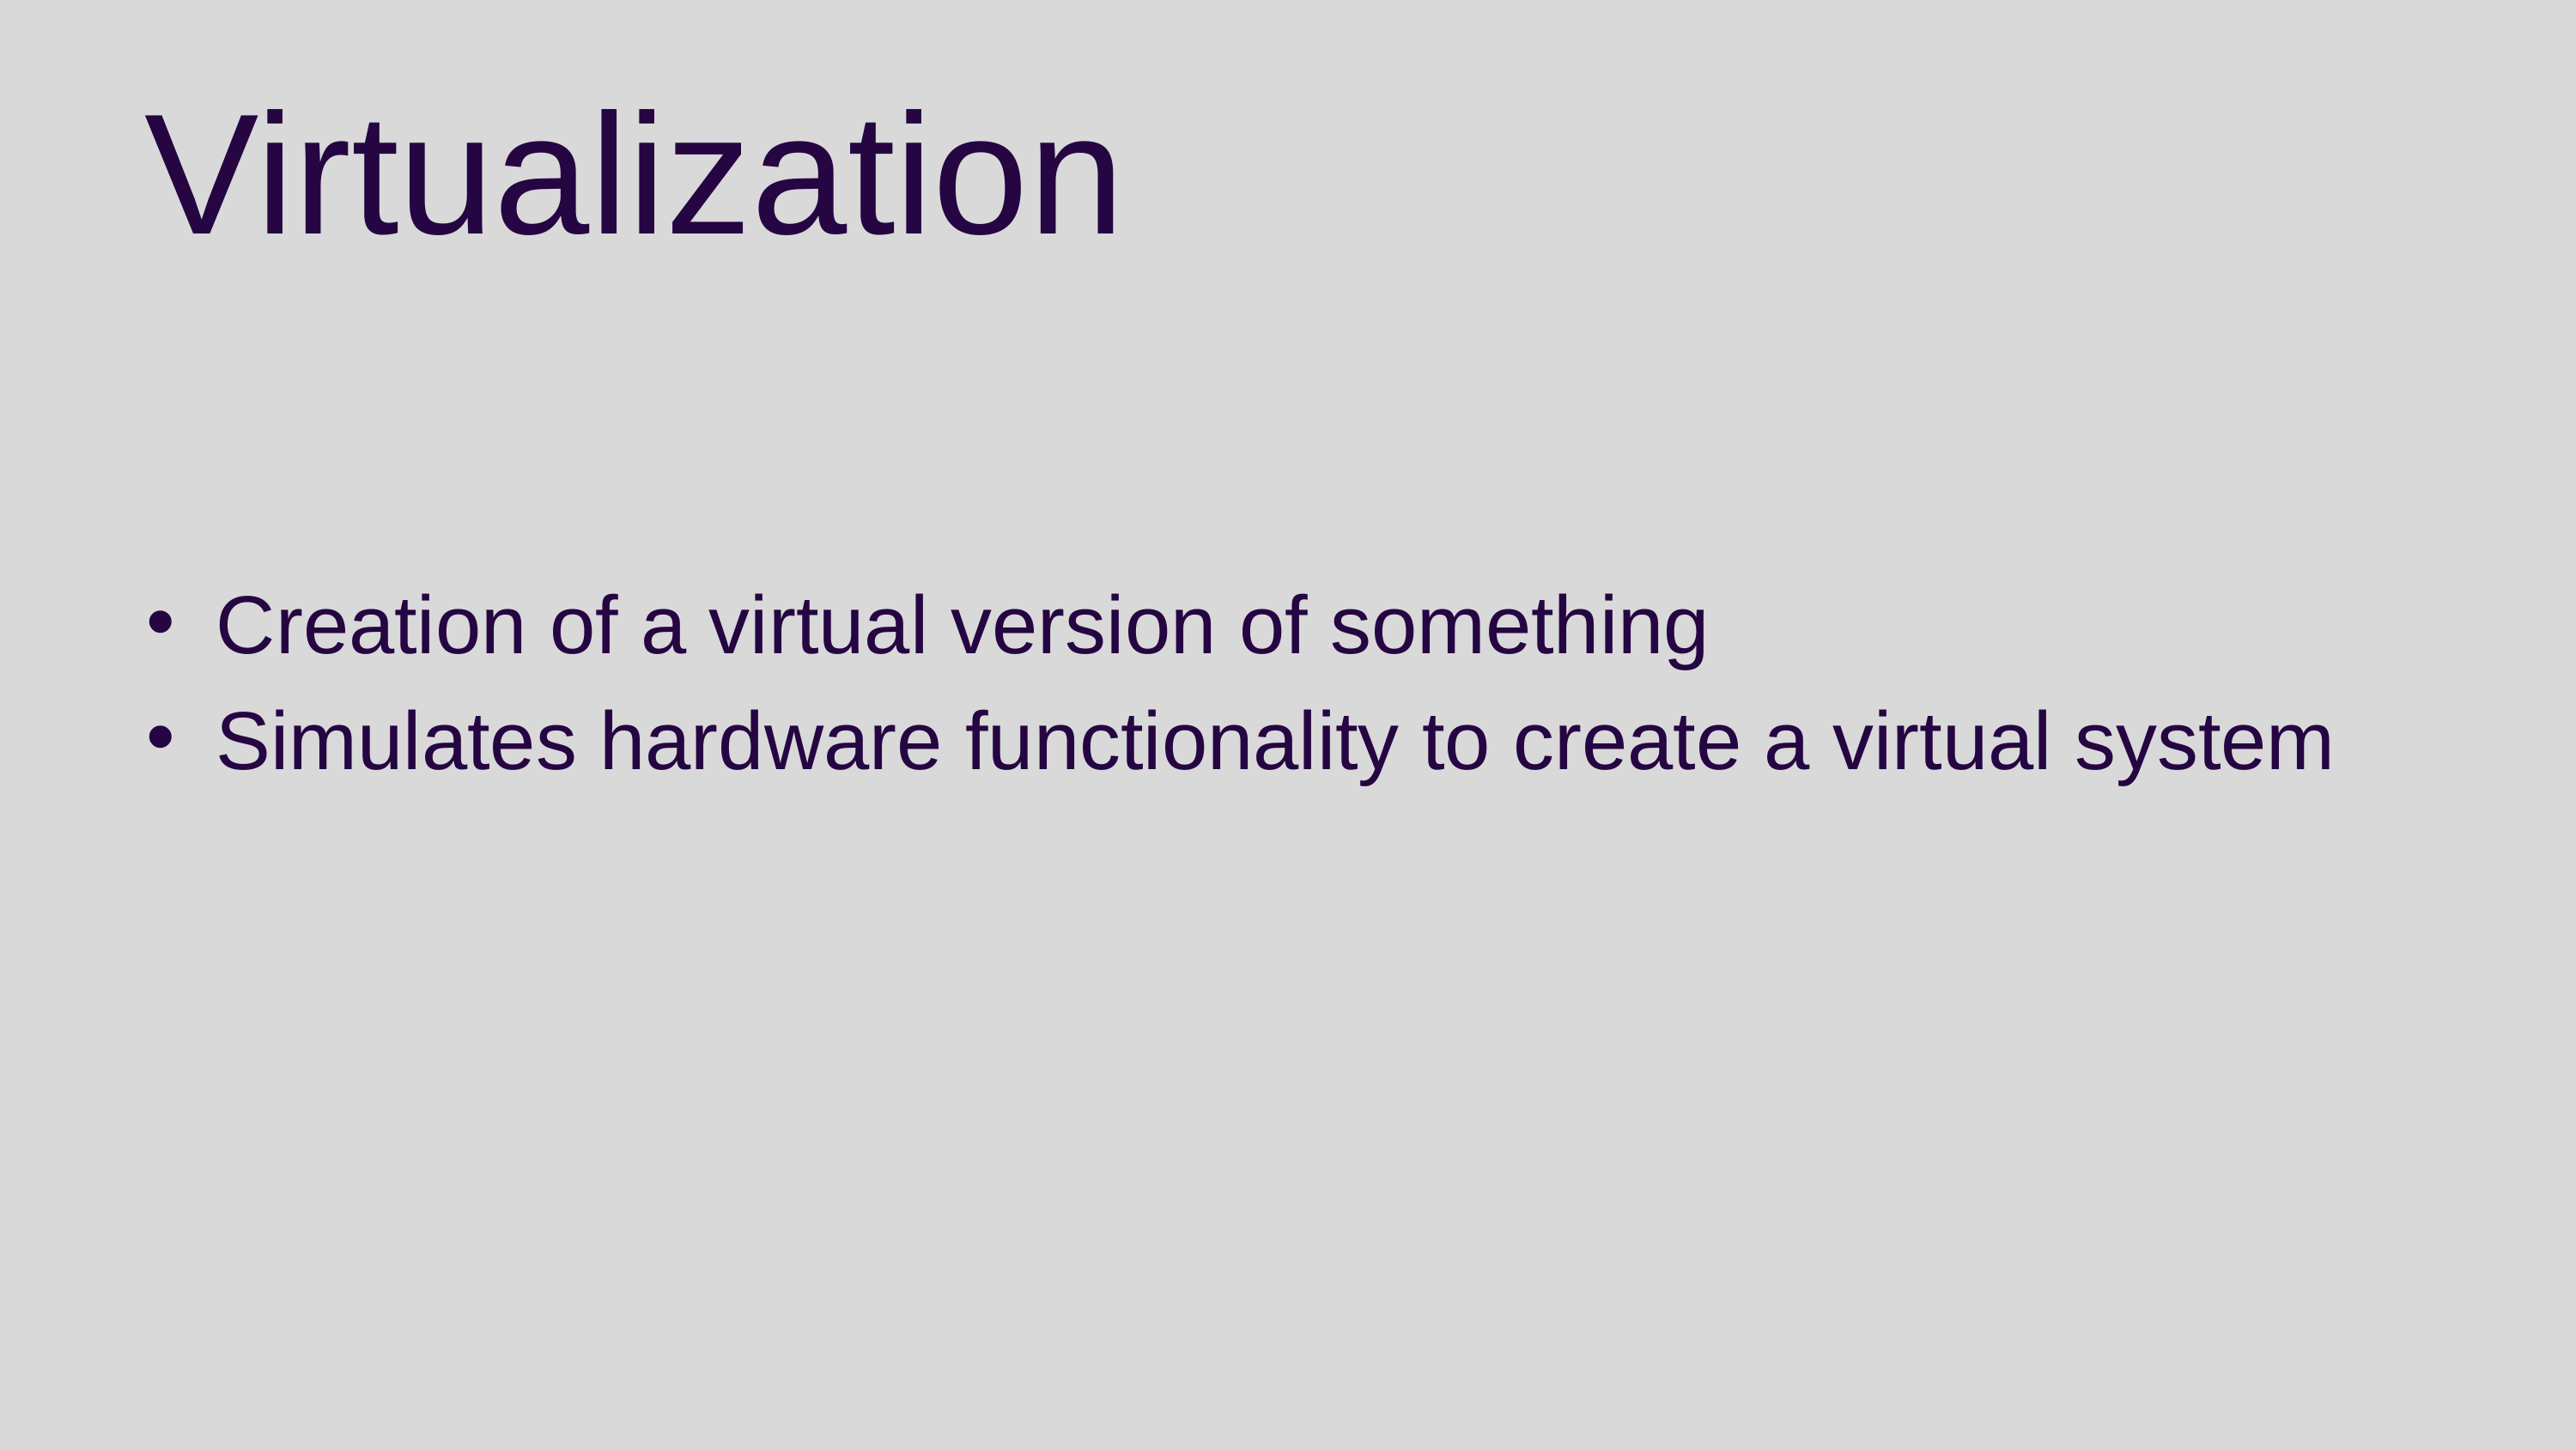

Virtualization
Creation of a virtual version of something
Simulates hardware functionality to create a virtual system